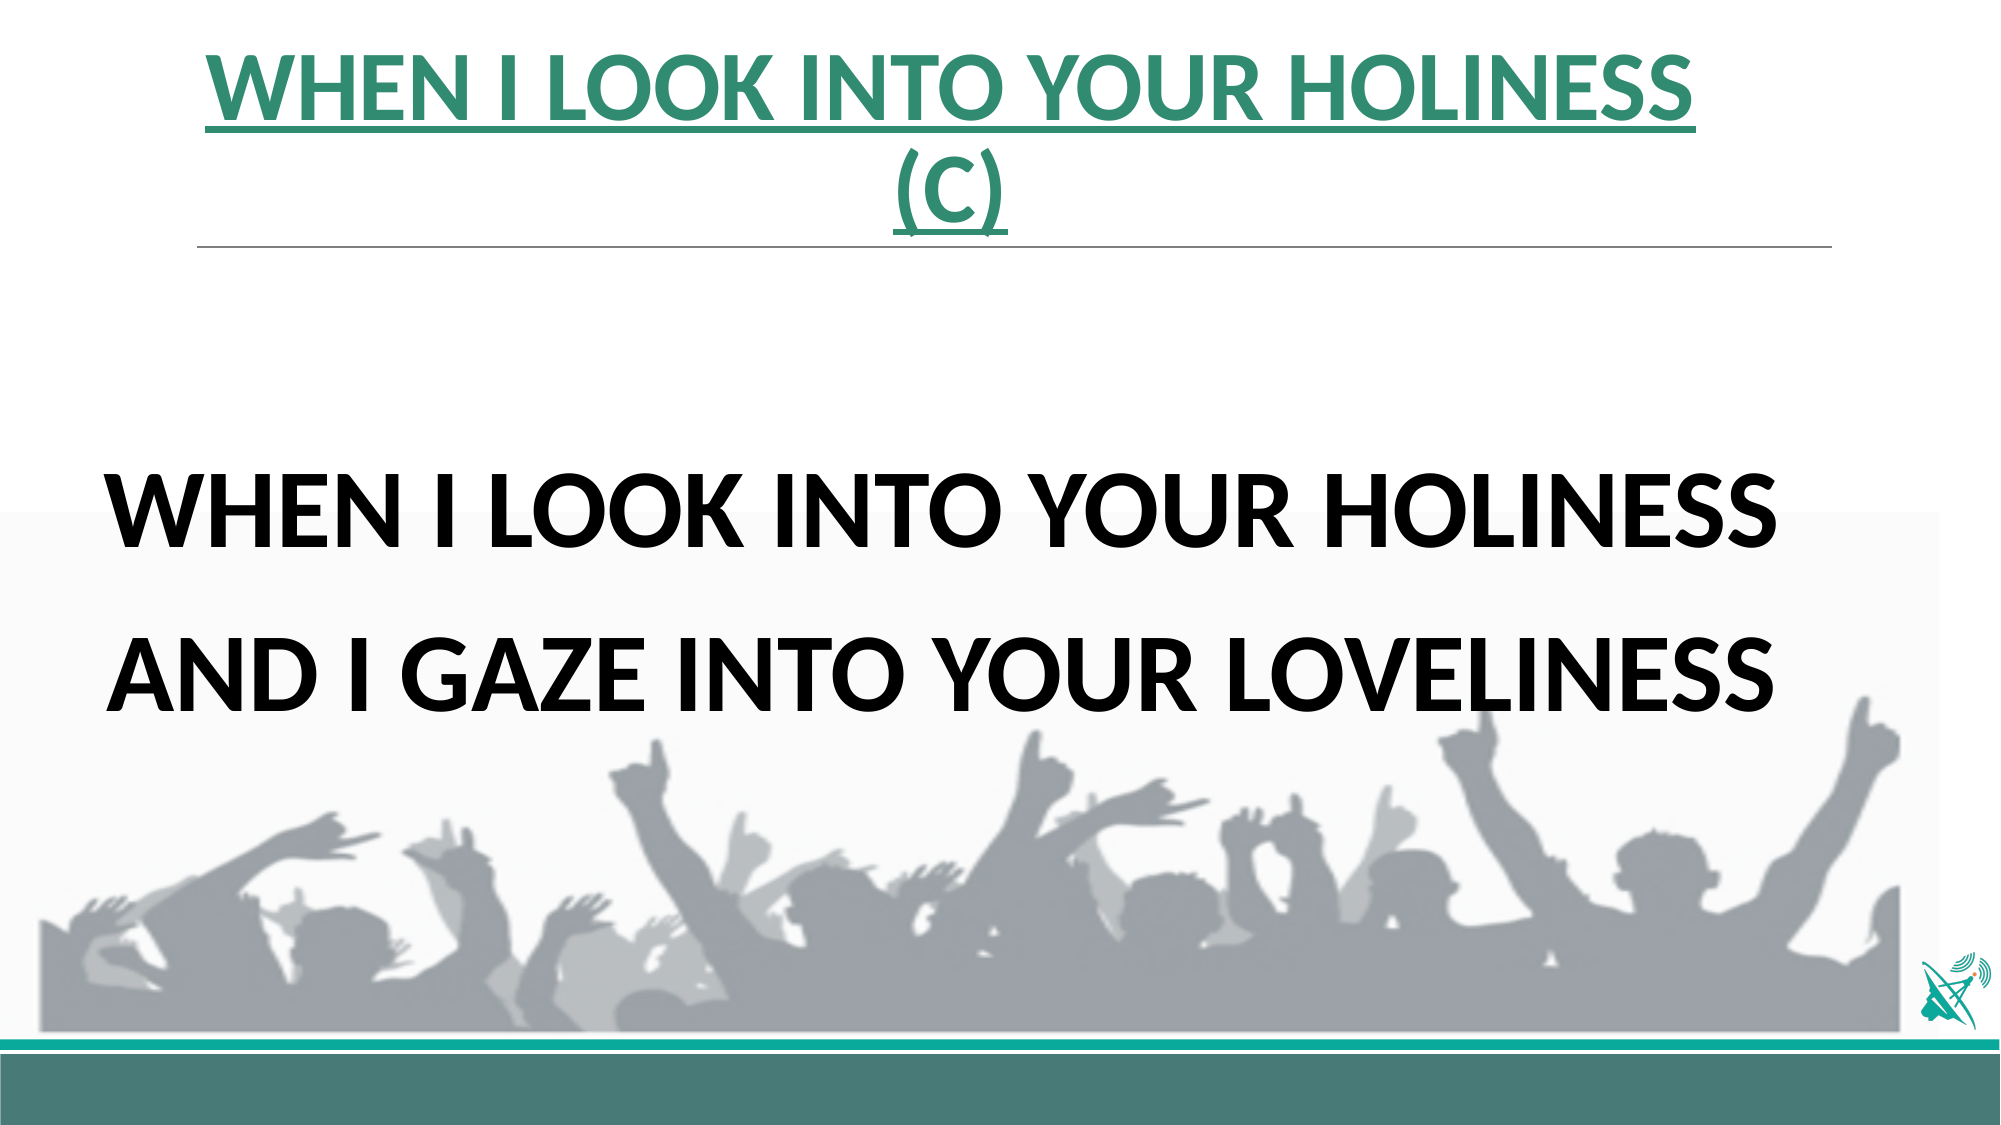

# WHEN I LOOK INTO YOUR HOLINESS (C)

WHEN I LOOK INTO YOUR HOLINESS
AND I GAZE INTO YOUR LOVELINESS